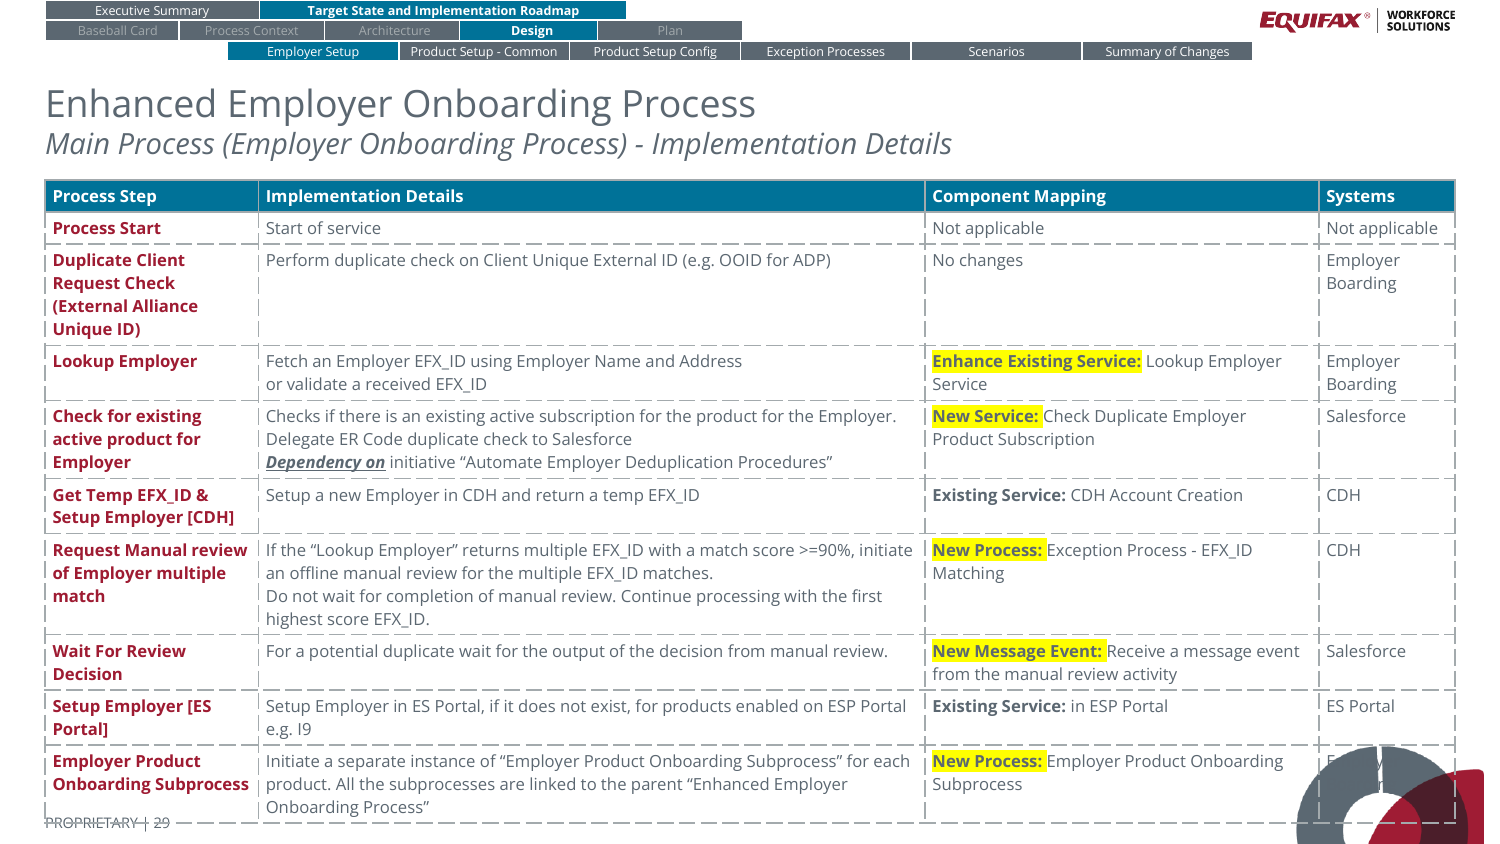

Executive Summary
Target State and Implementation Roadmap
Executive Summary
Target State and Implementation Roadmap
Baseball Card
Process Context
Architecture
Design
Plan
Employer Setup
Product Setup - Common
Product Setup Config
Exception Processes
Scenarios
Summary of Changes
Baseball Card
Process Context
Architecture
Design
Plan
Employer Setup
Product Setup - Common
Product Setup Config
Exception Processes
Scenarios
Summary of Changes
# Enhanced Employer Onboarding Process
Main Process (Employer Onboarding Process) - Implementation Details
| Process Step | Implementation Details | Component Mapping | Systems |
| --- | --- | --- | --- |
| Process Start | Start of service | Not applicable | Not applicable |
| Duplicate Client Request Check (External Alliance Unique ID) | Perform duplicate check on Client Unique External ID (e.g. OOID for ADP) | No changes | Employer Boarding |
| Lookup Employer | Fetch an Employer EFX\_ID using Employer Name and Address or validate a received EFX\_ID | Enhance Existing Service: Lookup Employer Service | Employer Boarding |
| Check for existing active product for Employer | Checks if there is an existing active subscription for the product for the Employer. Delegate ER Code duplicate check to Salesforce Dependency on initiative “Automate Employer Deduplication Procedures” | New Service: Check Duplicate Employer Product Subscription | Salesforce |
| Get Temp EFX\_ID & Setup Employer [CDH] | Setup a new Employer in CDH and return a temp EFX\_ID | Existing Service: CDH Account Creation | CDH |
| Request Manual review of Employer multiple match | If the “Lookup Employer” returns multiple EFX\_ID with a match score >=90%, initiate an offline manual review for the multiple EFX\_ID matches. Do not wait for completion of manual review. Continue processing with the first highest score EFX\_ID. | New Process: Exception Process - EFX\_ID Matching | CDH |
| Wait For Review Decision | For a potential duplicate wait for the output of the decision from manual review. | New Message Event: Receive a message event from the manual review activity | Salesforce |
| Setup Employer [ES Portal] | Setup Employer in ES Portal, if it does not exist, for products enabled on ESP Portal e.g. I9 | Existing Service: in ESP Portal | ES Portal |
| Employer Product Onboarding Subprocess | Initiate a separate instance of “Employer Product Onboarding Subprocess” for each product. All the subprocesses are linked to the parent “Enhanced Employer Onboarding Process” | New Process: Employer Product Onboarding Subprocess | Employer Boarding |